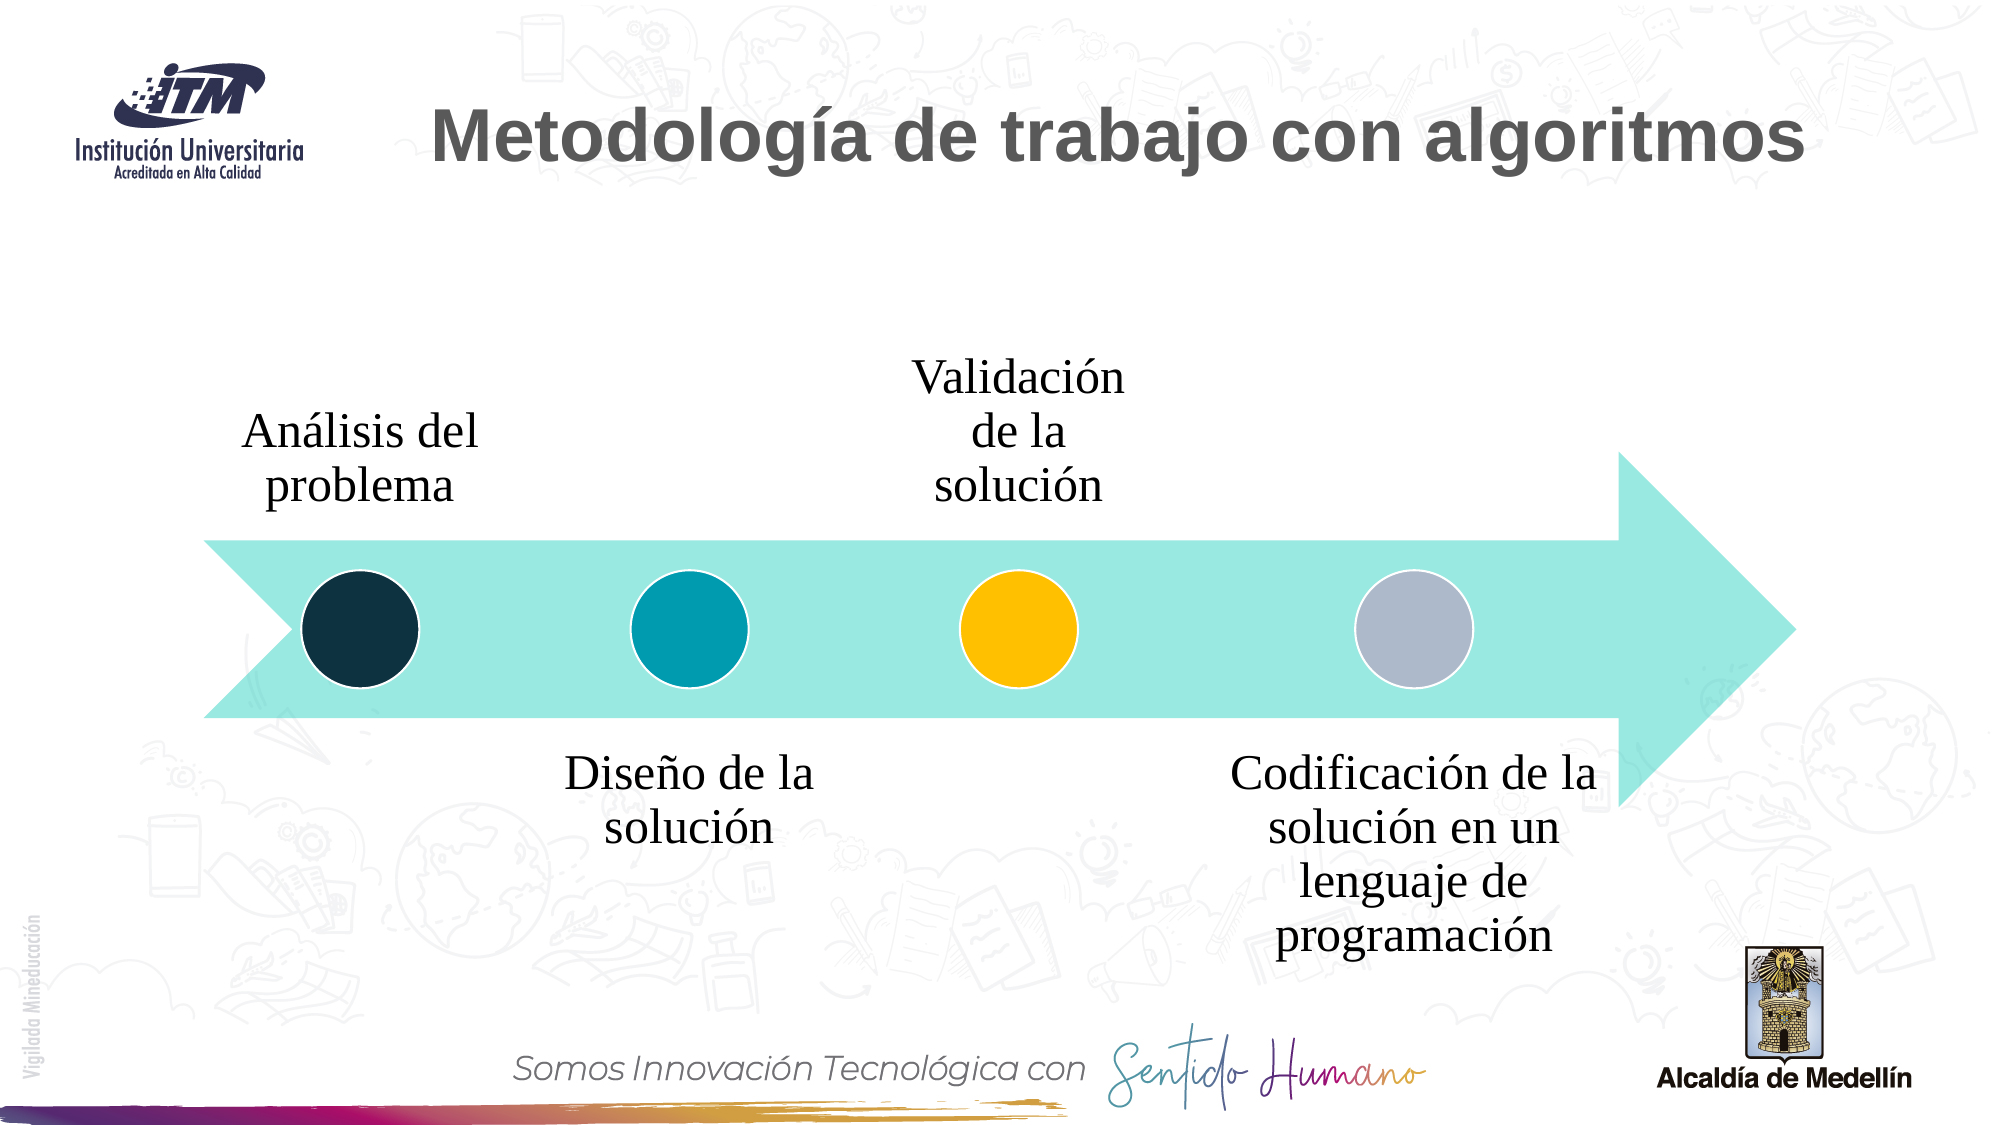

# Metodología de trabajo con algoritmos
Análisis del problema
Diseño de la solución
Validación de la solución
Codificación de la solución en un lenguaje de programación